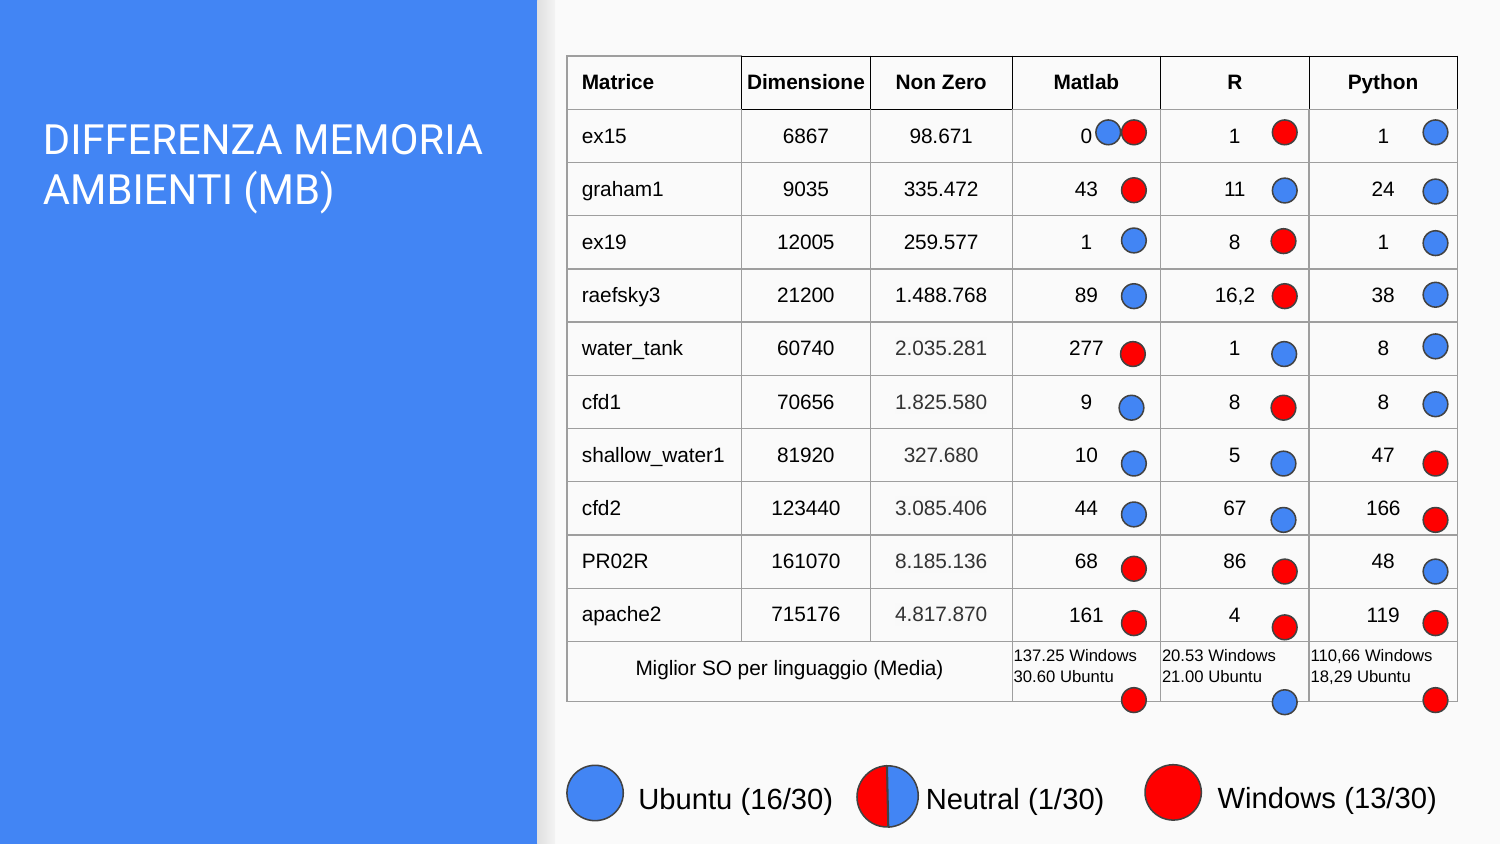

| Matrice | Dimensione | Non Zero | Matlab | R | Python |
| --- | --- | --- | --- | --- | --- |
| ex15 | 6867 | 98.671 | 0 | 1 | 1 |
| graham1 | 9035 | 335.472 | 43 | 11 | 24 |
| ex19 | 12005 | 259.577 | 1 | 8 | 1 |
| raefsky3 | 21200 | 1.488.768 | 89 | 16,2 | 38 |
| water\_tank | 60740 | 2.035.281 | 277 | 1 | 8 |
| cfd1 | 70656 | 1.825.580 | 9 | 8 | 8 |
| shallow\_water1 | 81920 | 327.680 | 10 | 5 | 47 |
| cfd2 | 123440 | 3.085.406 | 44 | 67 | 166 |
| PR02R | 161070 | 8.185.136 | 68 | 86 | 48 |
| apache2 | 715176 | 4.817.870 | 161 | 4 | 119 |
| Miglior SO per linguaggio (Media) |  |  | 137.25 Windows 30.60 Ubuntu | 20.53 Windows 21.00 Ubuntu | 110,66 Windows 18,29 Ubuntu |
# DIFFERENZA MEMORIA AMBIENTI (MB)

Windows (13/30)

Ubuntu (16/30)
Neutral (1/30)